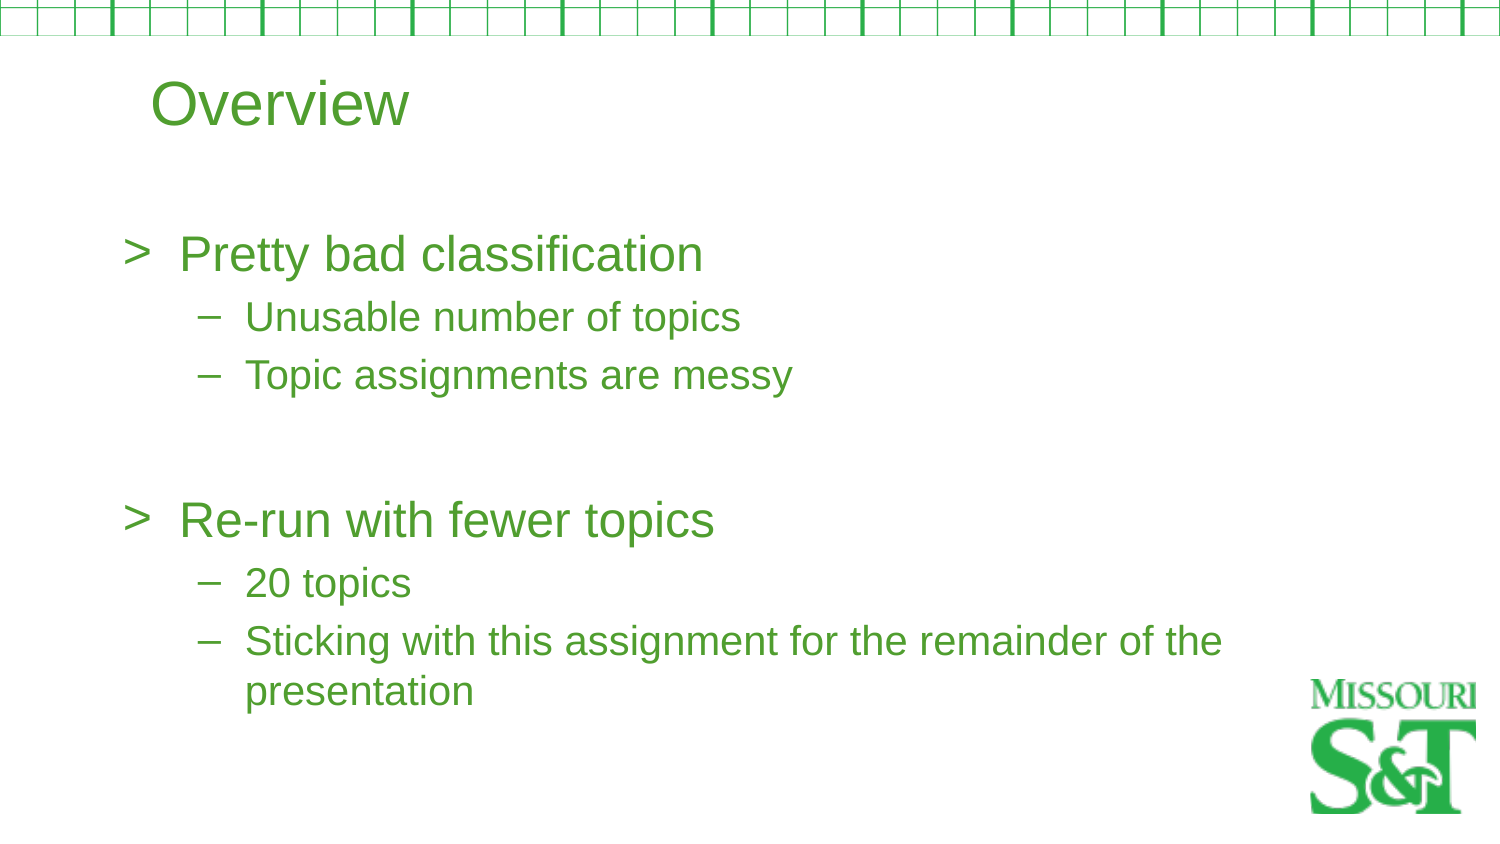

Overview
Pretty bad classification
Unusable number of topics
Topic assignments are messy

Re-run with fewer topics
20 topics
Sticking with this assignment for the remainder of the presentation